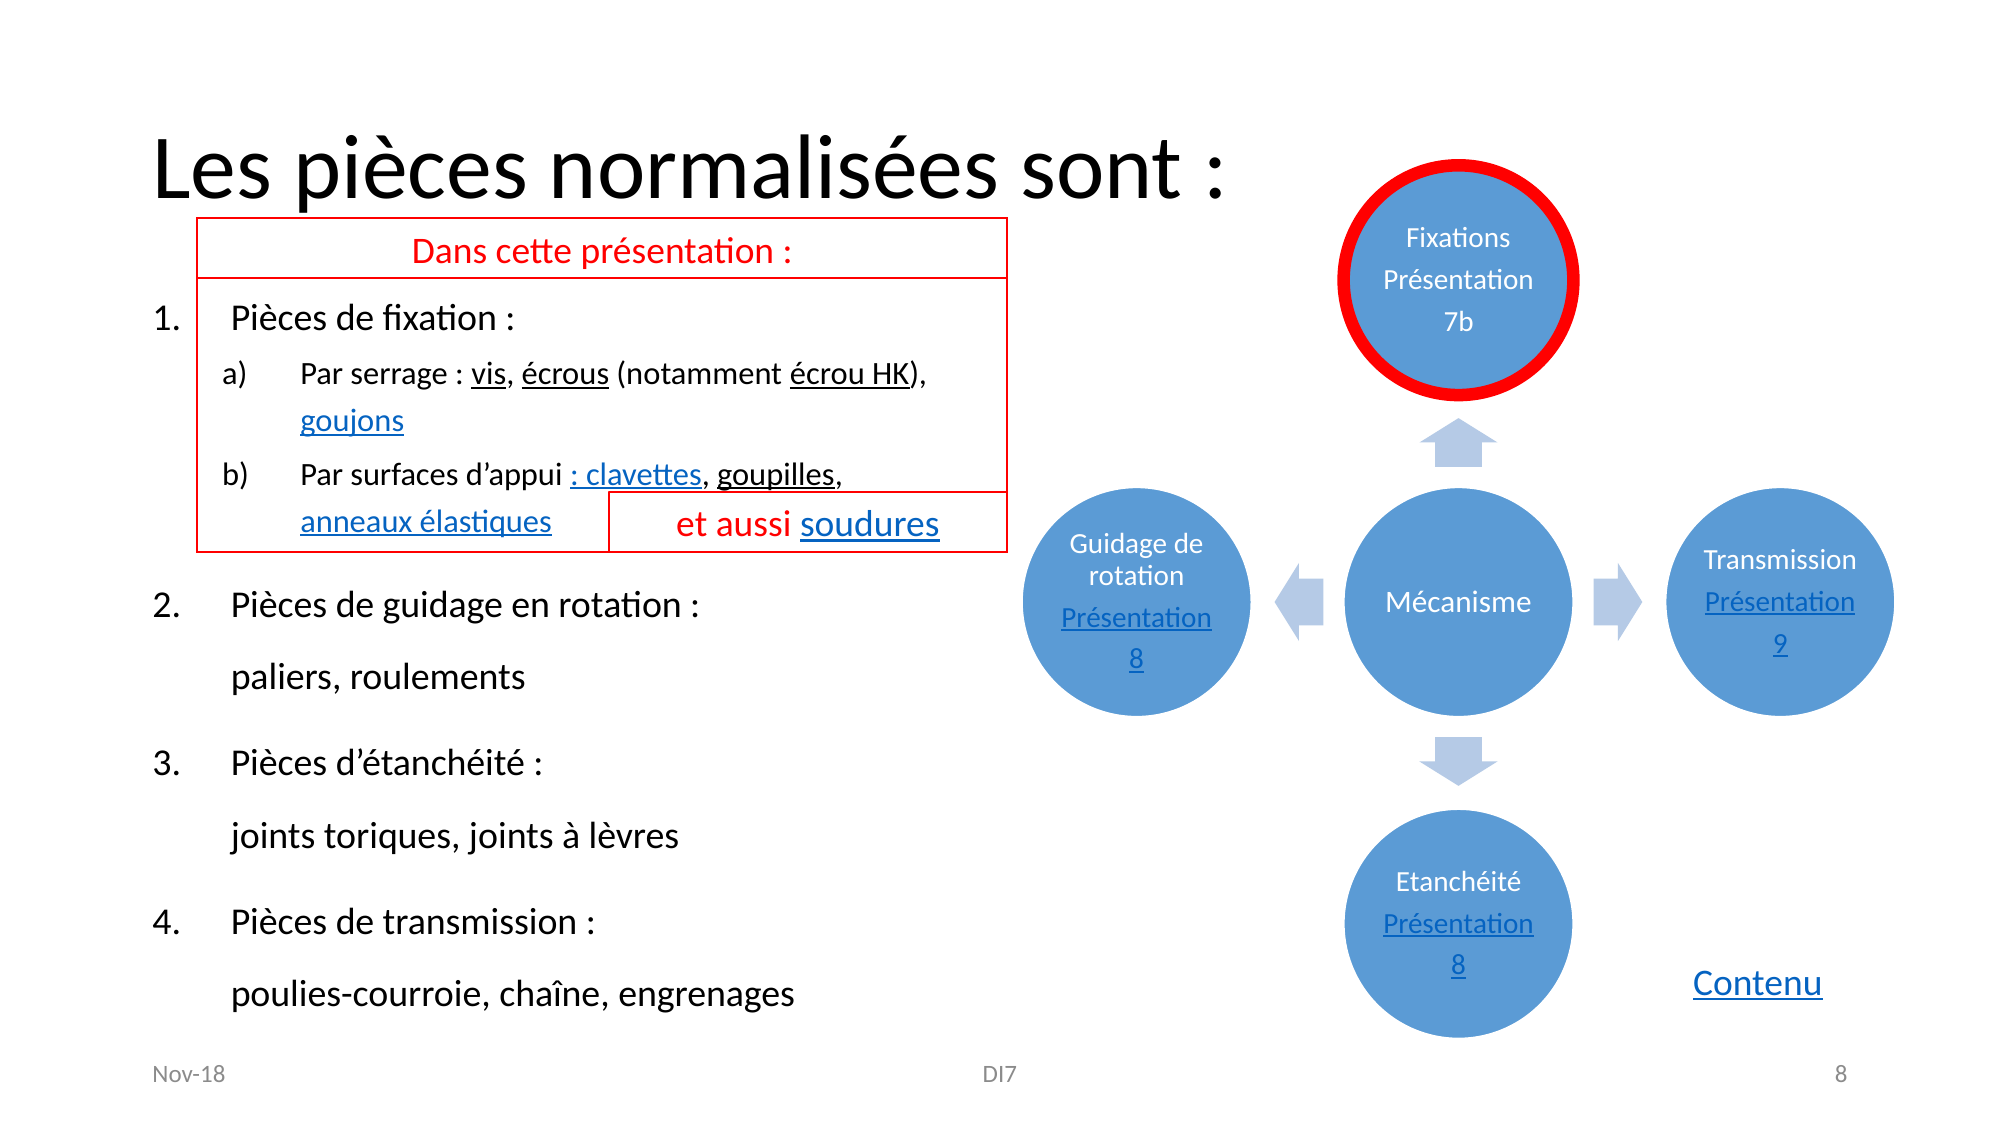

# Les pièces normalisées sont :
Mécanisme

Fixations
Présentation
7b

Transmission
Présentation
9

Etanchéité
Présentation
8

Guidage de rotation
Présentation
8
Dans cette présentation :

Pièces de fixation :
Par serrage : vis, écrous (notamment écrou HK), goujons
Par surfaces d’appui : clavettes, goupilles, anneaux élastiques
Pièces de guidage en rotation :
paliers, roulements
Pièces d’étanchéité :
joints toriques, joints à lèvres
Pièces de transmission :
poulies-courroie, chaîne, engrenages

et aussi soudures
Contenu
Nov-18
DI7
8